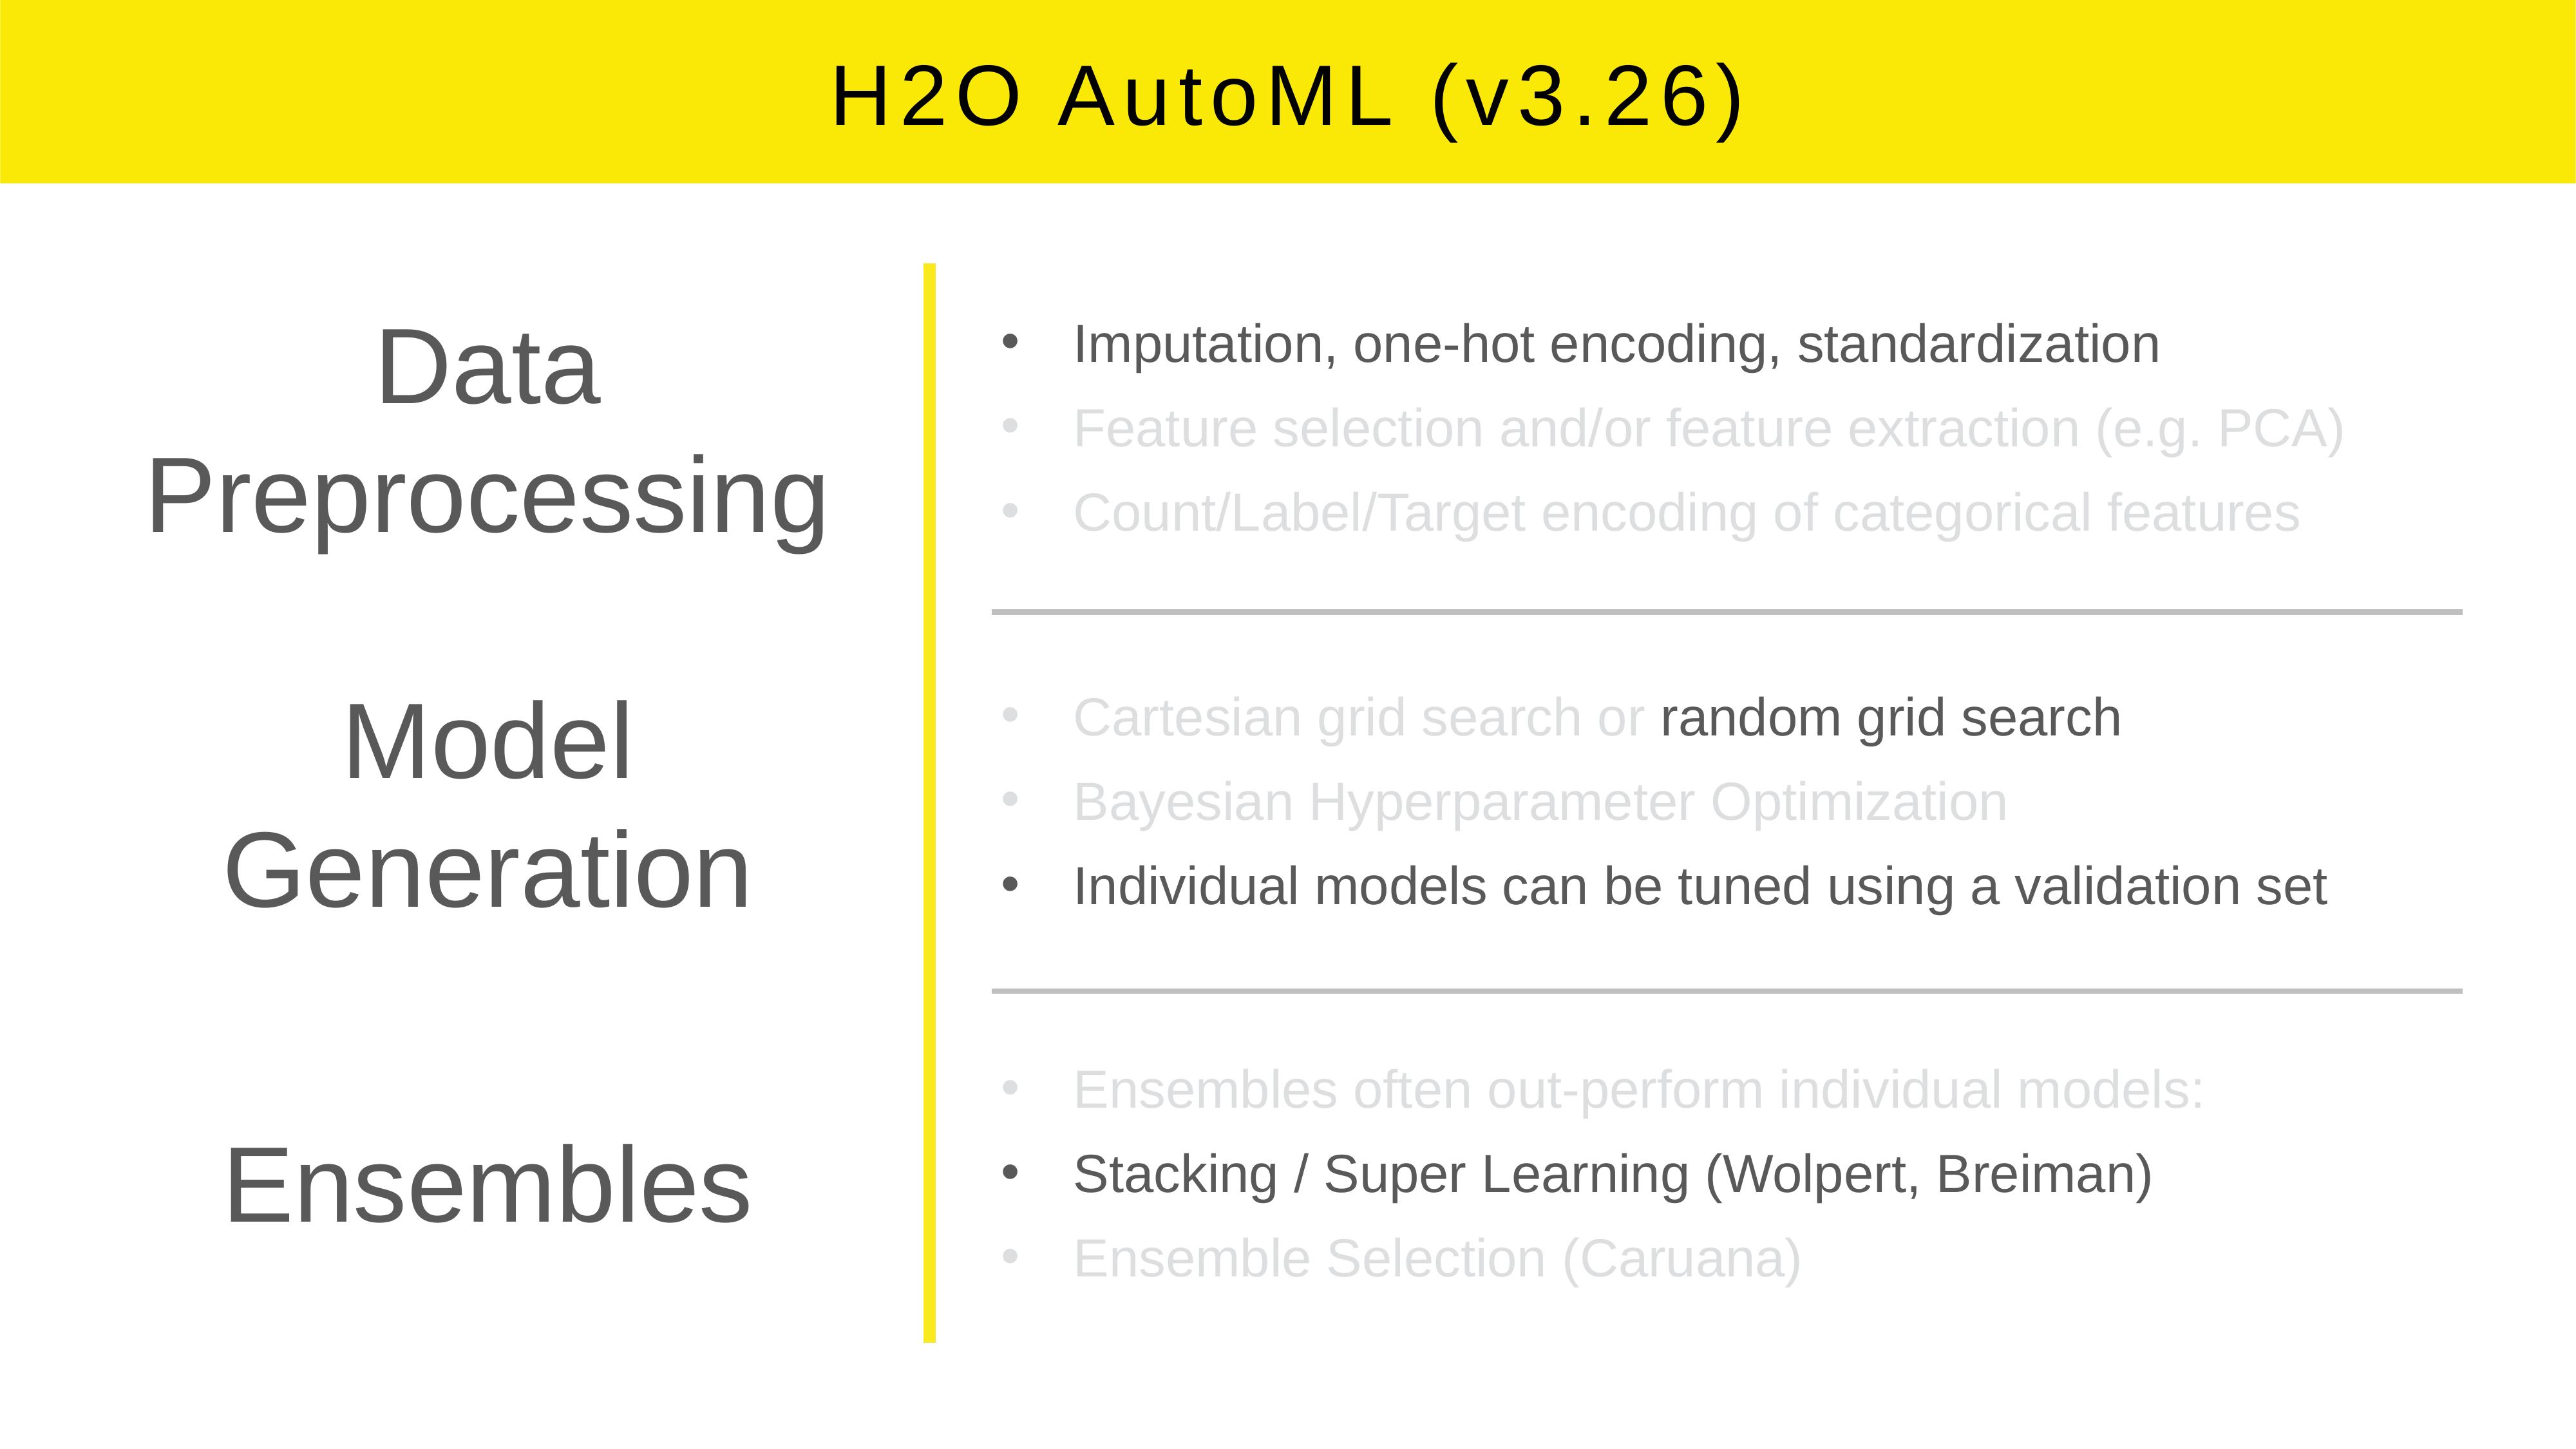

# H2O AutoML (v3.26)
Data Preprocessing
Imputation, one-hot encoding, standardization
Feature selection and/or feature extraction (e.g. PCA)
Count/Label/Target encoding of categorical features
Cartesian grid search or random grid search
Bayesian Hyperparameter Optimization
Individual models can be tuned using a validation set
Model
Generation
Ensembles often out-perform individual models:
Stacking / Super Learning (Wolpert, Breiman)
Ensemble Selection (Caruana)
Ensembles